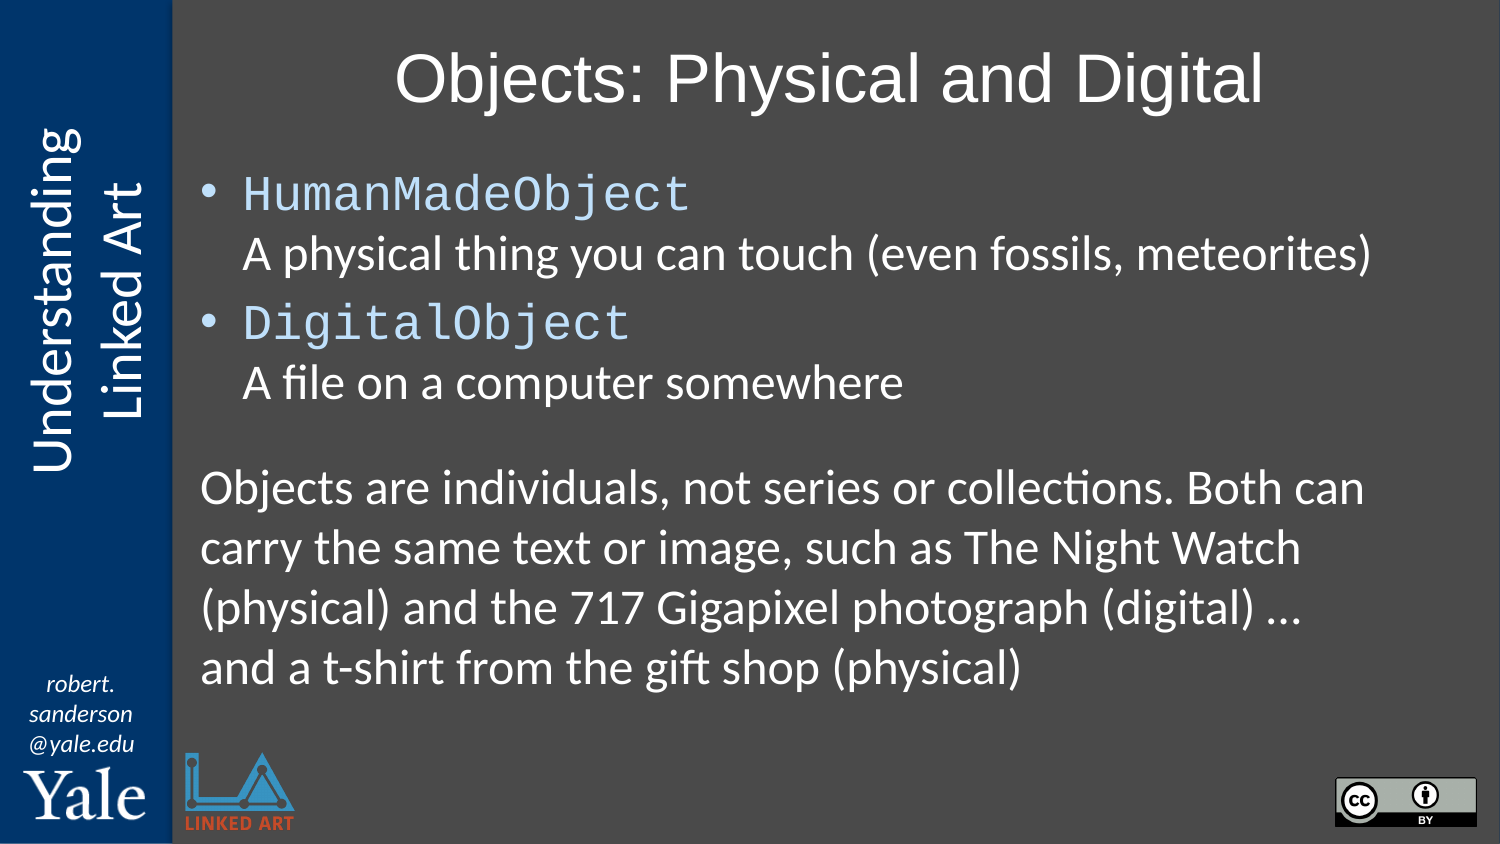

# Objects: Physical and Digital
HumanMadeObject
A physical thing you can touch (even fossils, meteorites)
DigitalObject
A file on a computer somewhere

Objects are individuals, not series or collections. Both can carry the same text or image, such as The Night Watch (physical) and the 717 Gigapixel photograph (digital) …
and a t-shirt from the gift shop (physical)